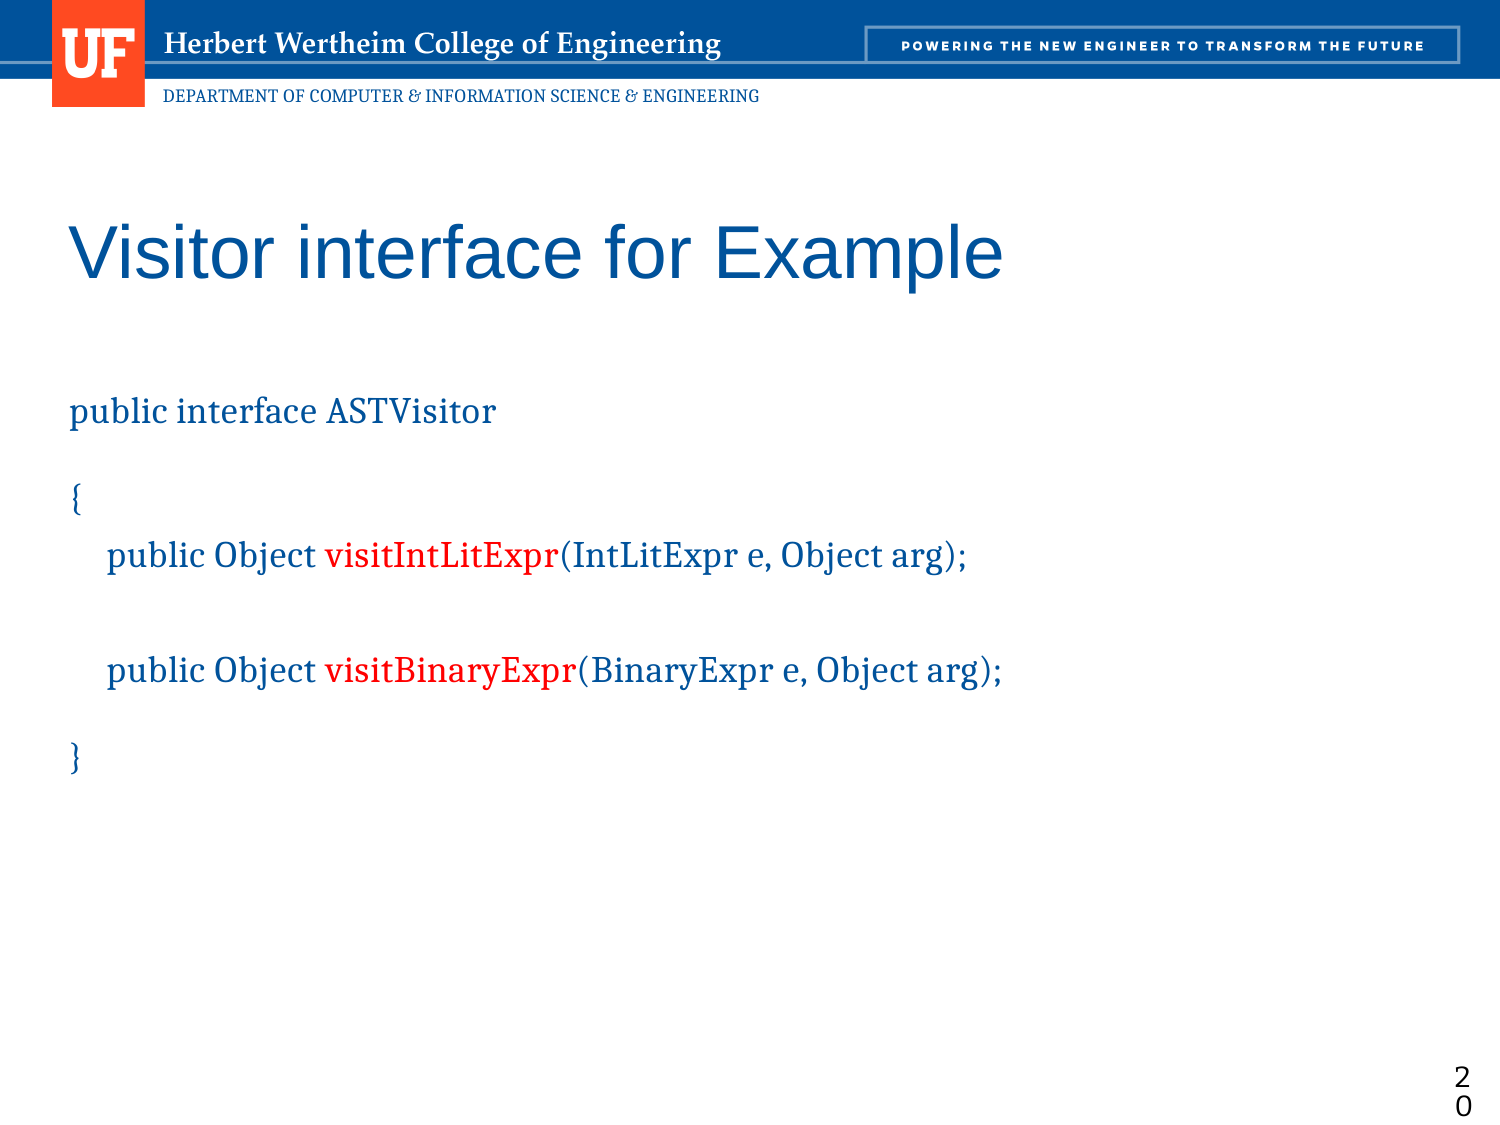

# Visitor interface for Example
public interface ASTVisitor
{
public Object visitIntLitExpr(IntLitExpr e, Object arg);

public Object visitBinaryExpr(BinaryExpr e, Object arg);
}

205